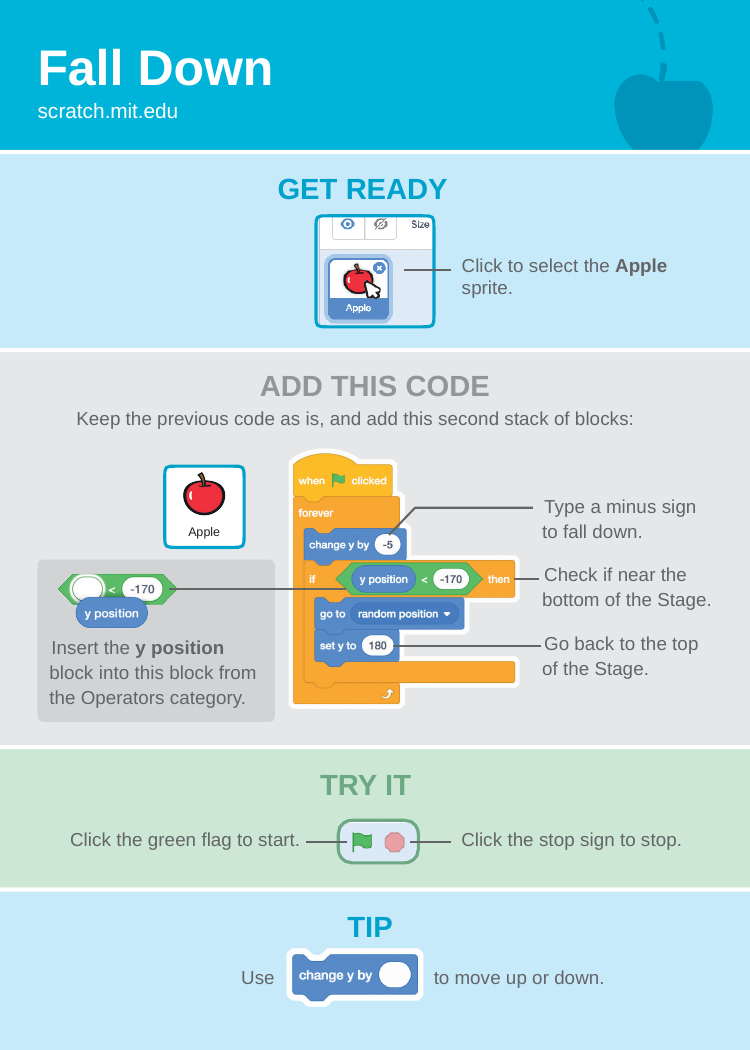

# Fall Down
scratch.mit.edu

GET READY

Click to select the Apple sprite.

ADD THIS CODE
Keep the previous code as is, and add this second stack of blocks:

Type a minus sign to fall down.

Apple

Check if near the bottom of the Stage.

Go back to the top of the Stage.
Insert the y position block into this block from the Operators category.

TRY IT

Click the green flag to start.
Click the stop sign to stop.

TIP

Use
 to move up or down.